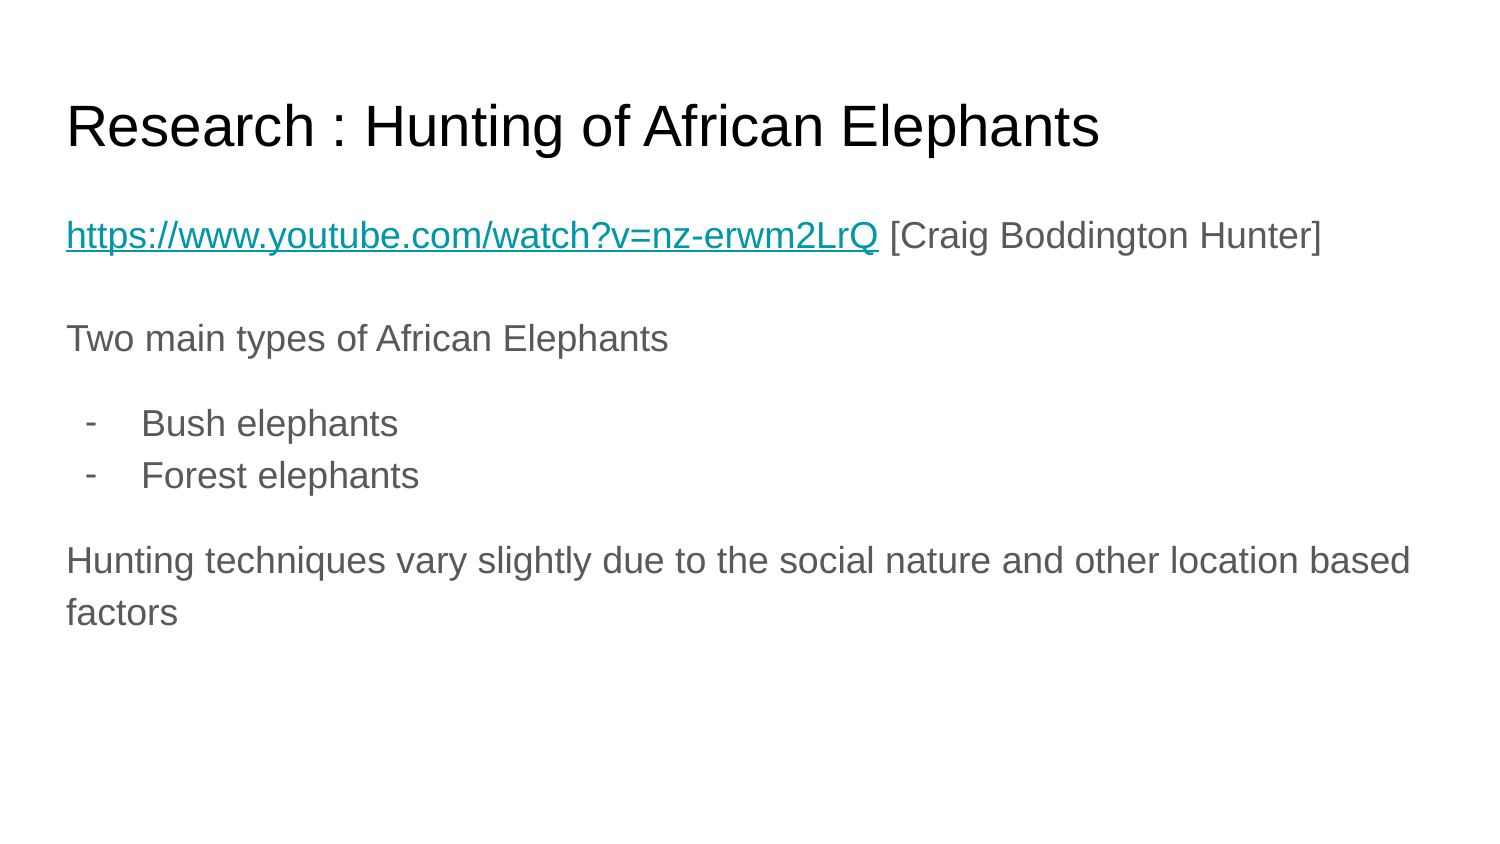

# Research : Hunting of African Elephants
https://www.youtube.com/watch?v=nz-erwm2LrQ [Craig Boddington Hunter]
Two main types of African Elephants
Bush elephants
Forest elephants
Hunting techniques vary slightly due to the social nature and other location based factors